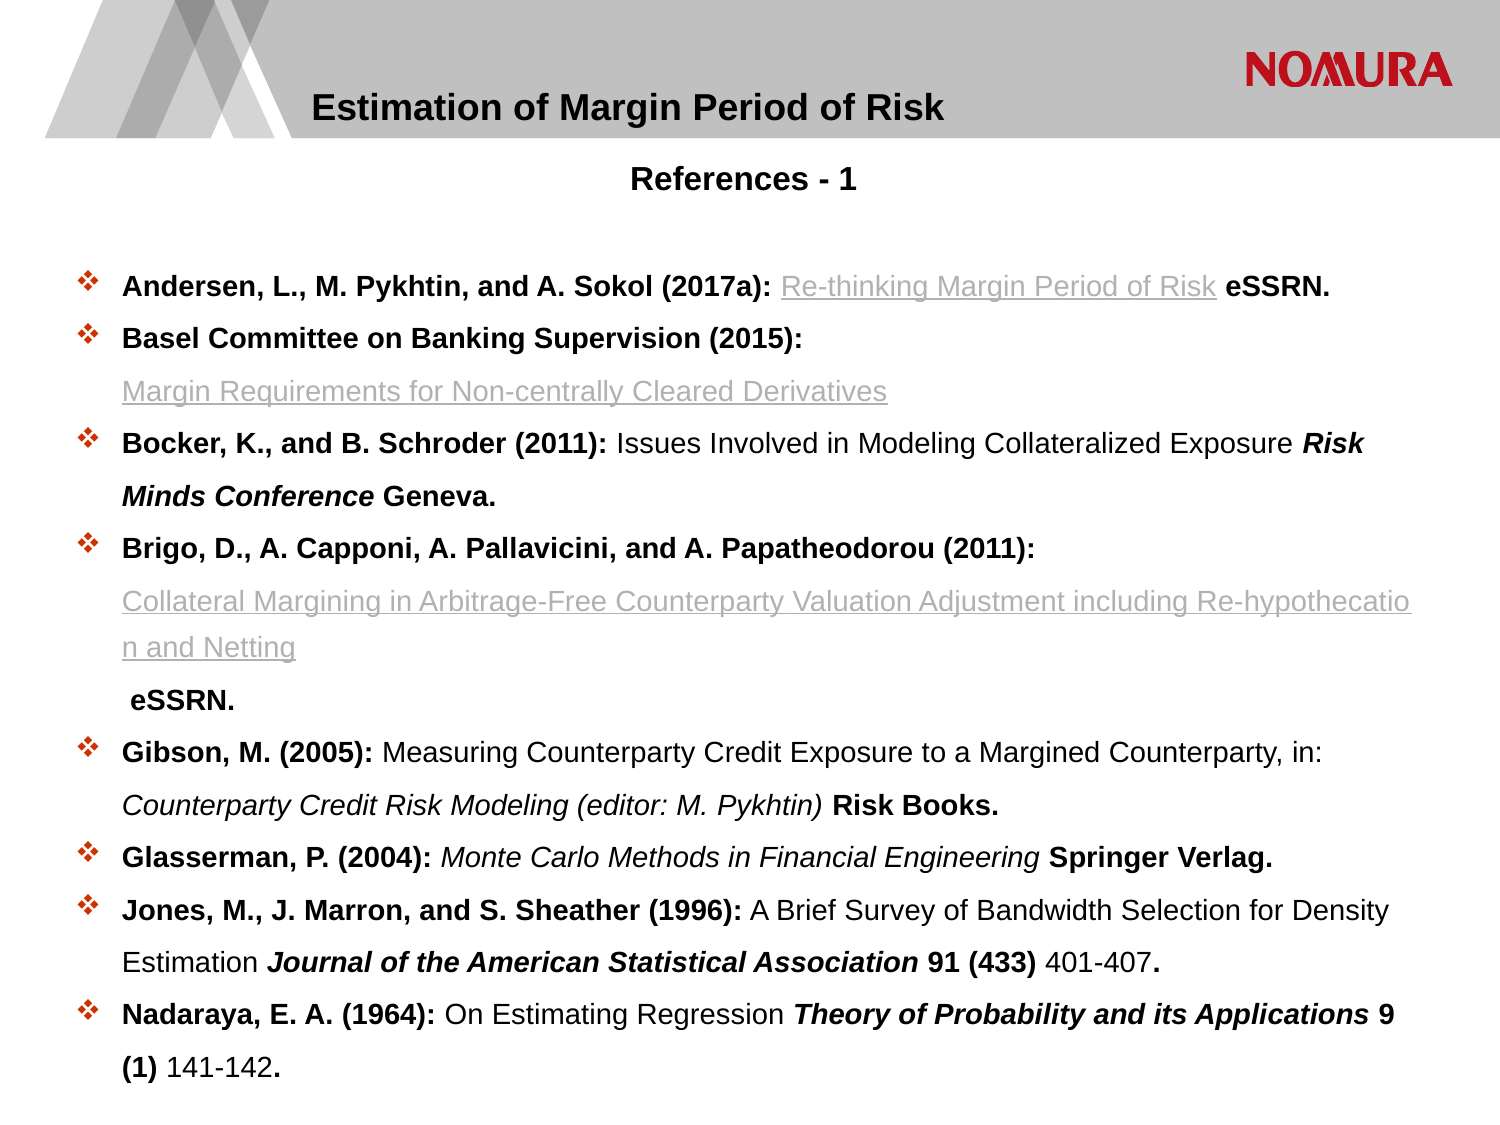

# Estimation of Margin Period of Risk
References - 1

Andersen, L., M. Pykhtin, and A. Sokol (2017a): Re-thinking Margin Period of Risk eSSRN.
Basel Committee on Banking Supervision (2015): Margin Requirements for Non-centrally Cleared Derivatives
Bocker, K., and B. Schroder (2011): Issues Involved in Modeling Collateralized Exposure Risk Minds Conference Geneva.
Brigo, D., A. Capponi, A. Pallavicini, and A. Papatheodorou (2011): Collateral Margining in Arbitrage-Free Counterparty Valuation Adjustment including Re-hypothecation and Netting eSSRN.
Gibson, M. (2005): Measuring Counterparty Credit Exposure to a Margined Counterparty, in: Counterparty Credit Risk Modeling (editor: M. Pykhtin) Risk Books.
Glasserman, P. (2004): Monte Carlo Methods in Financial Engineering Springer Verlag.
Jones, M., J. Marron, and S. Sheather (1996): A Brief Survey of Bandwidth Selection for Density Estimation Journal of the American Statistical Association 91 (433) 401-407.
Nadaraya, E. A. (1964): On Estimating Regression Theory of Probability and its Applications 9 (1) 141-142.